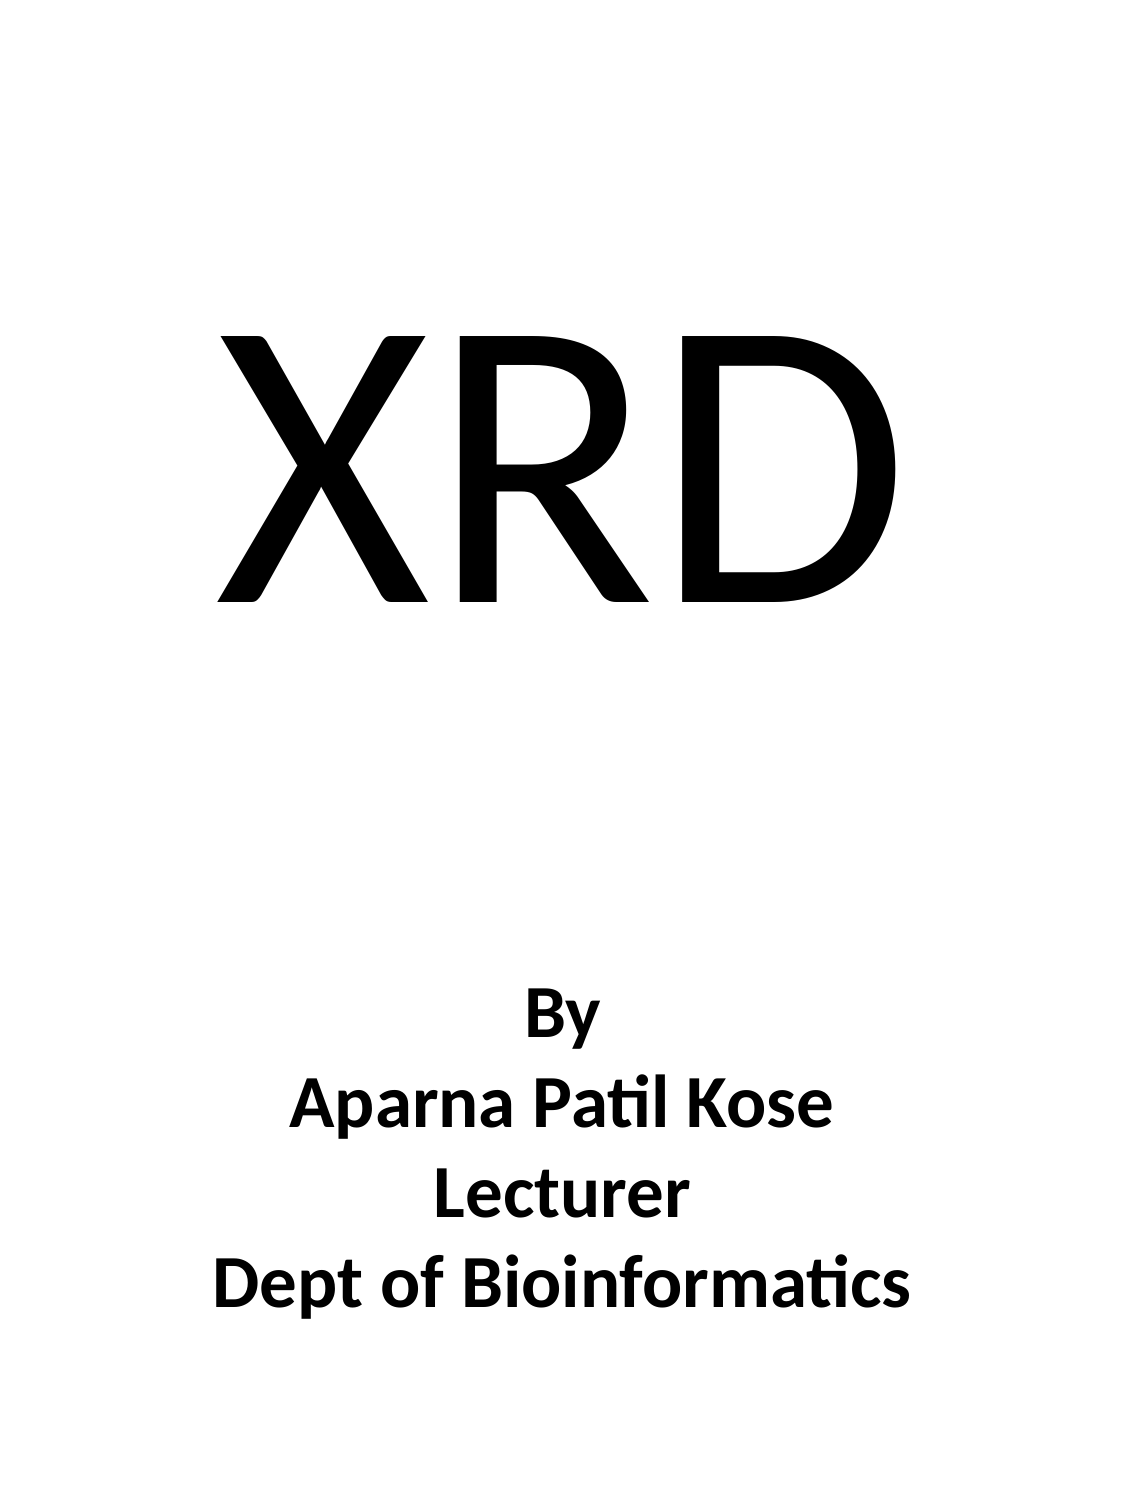

# XRD
By
Aparna Patil Kose
Lecturer
Dept of Bioinformatics